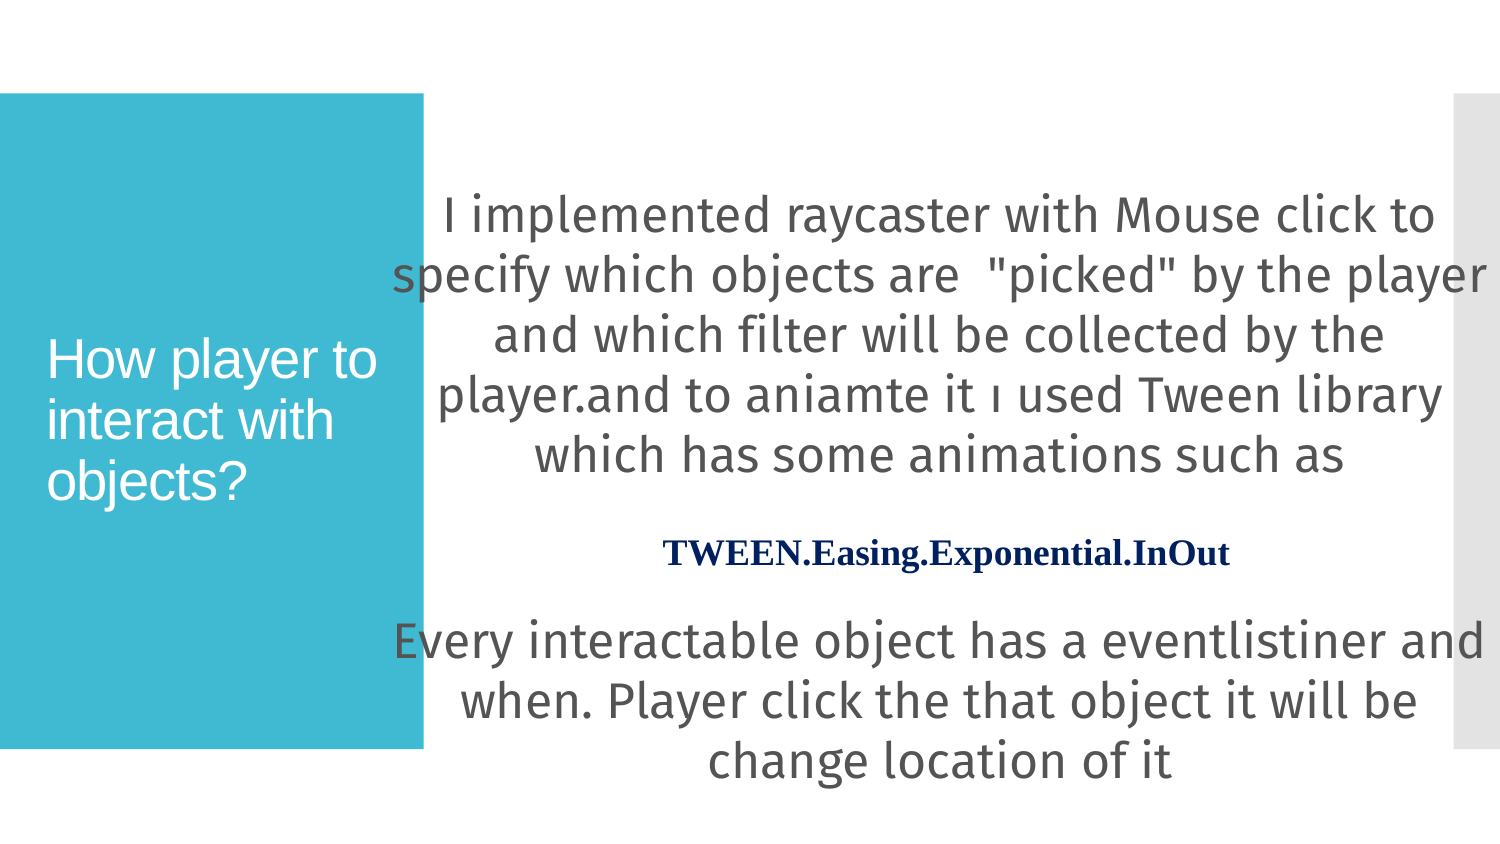

# How player to interact with objects?
I implemented raycaster with Mouse click to specify which objects are  "picked" by the player and which filter will be collected by the player.and to aniamte it ı used Tween library which has some animations such as
 TWEEN.Easing.Exponential.InOut
Every interactable object has a eventlistiner and when. Player click the that object it will be change location of it